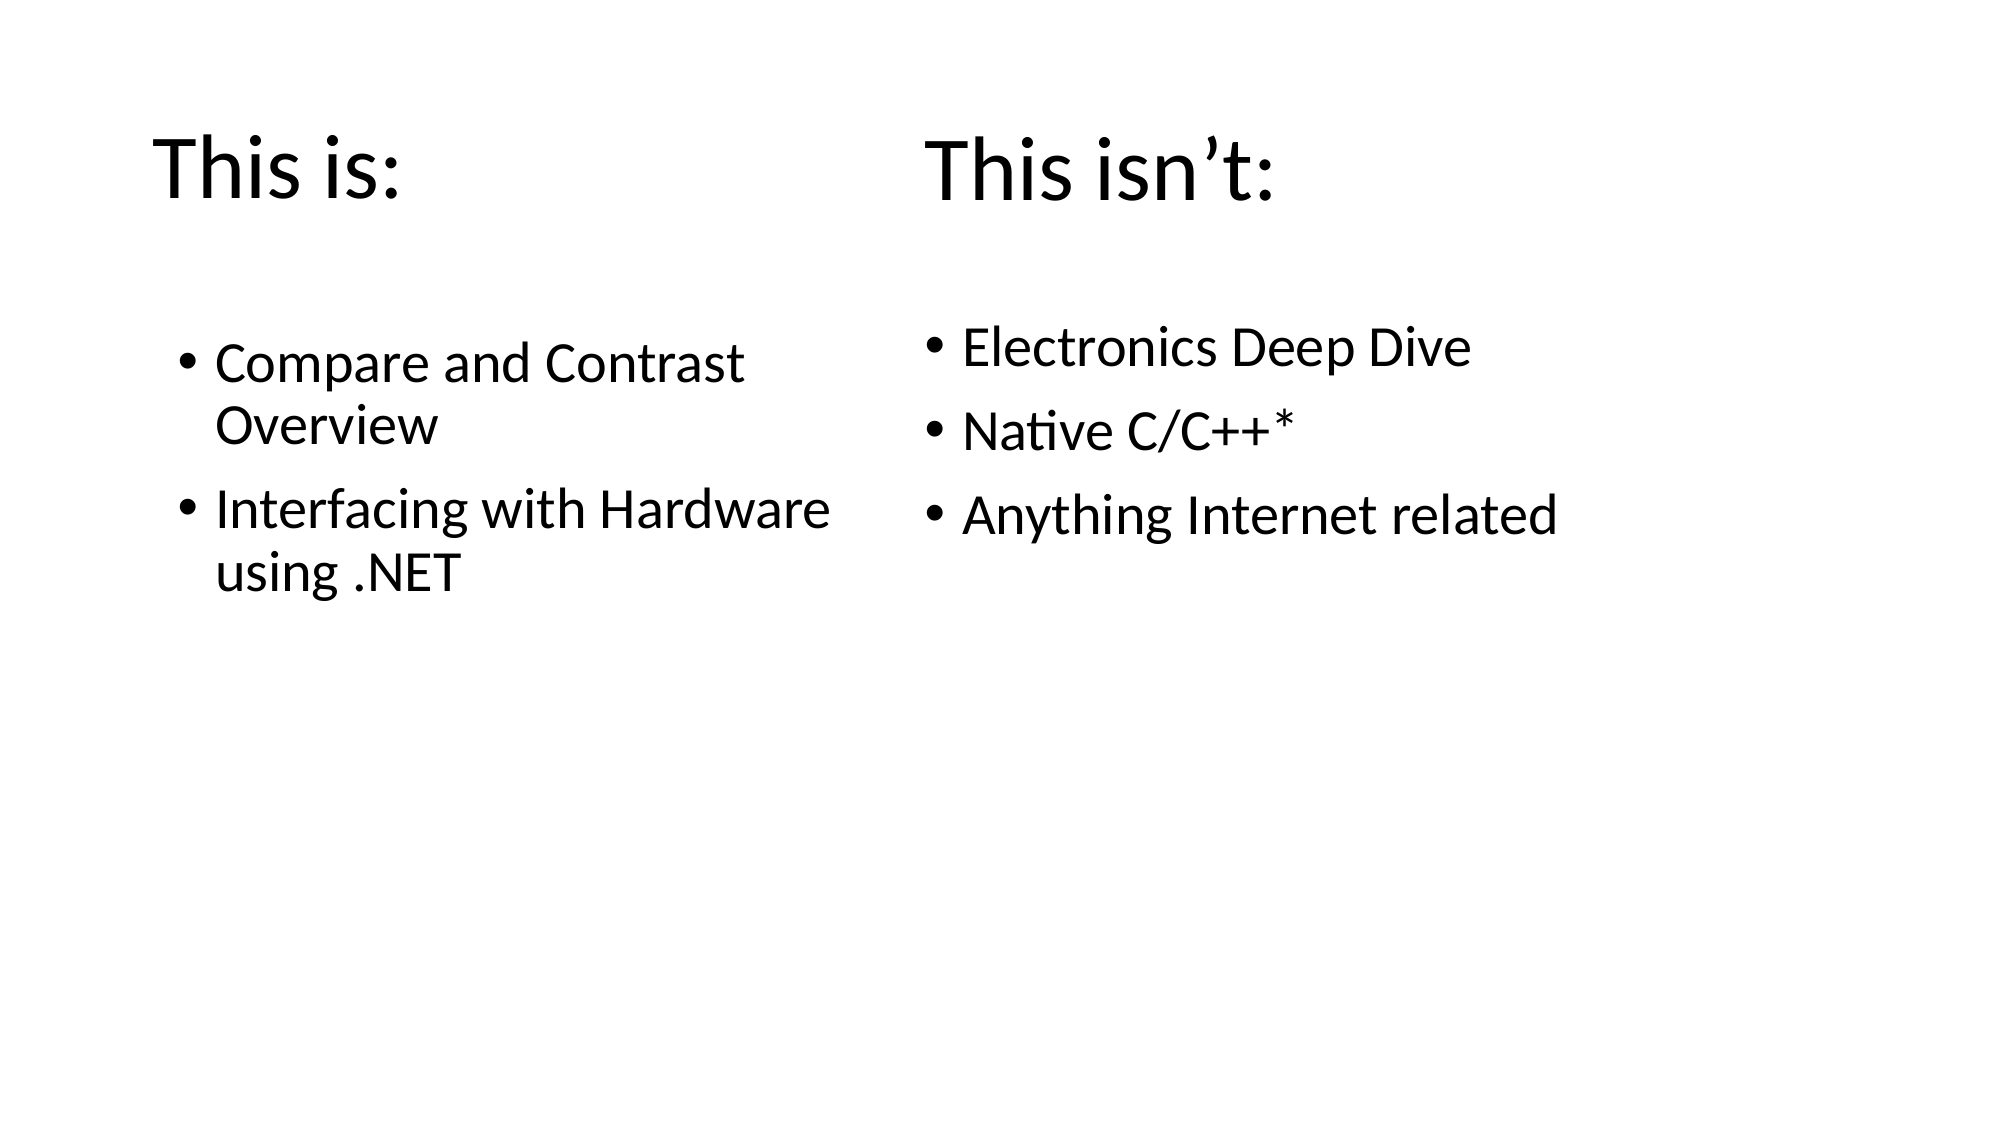

# This is:
This isn’t:
Electronics Deep Dive
Native C/C++*
Anything Internet related
Compare and Contrast Overview
Interfacing with Hardware using .NET